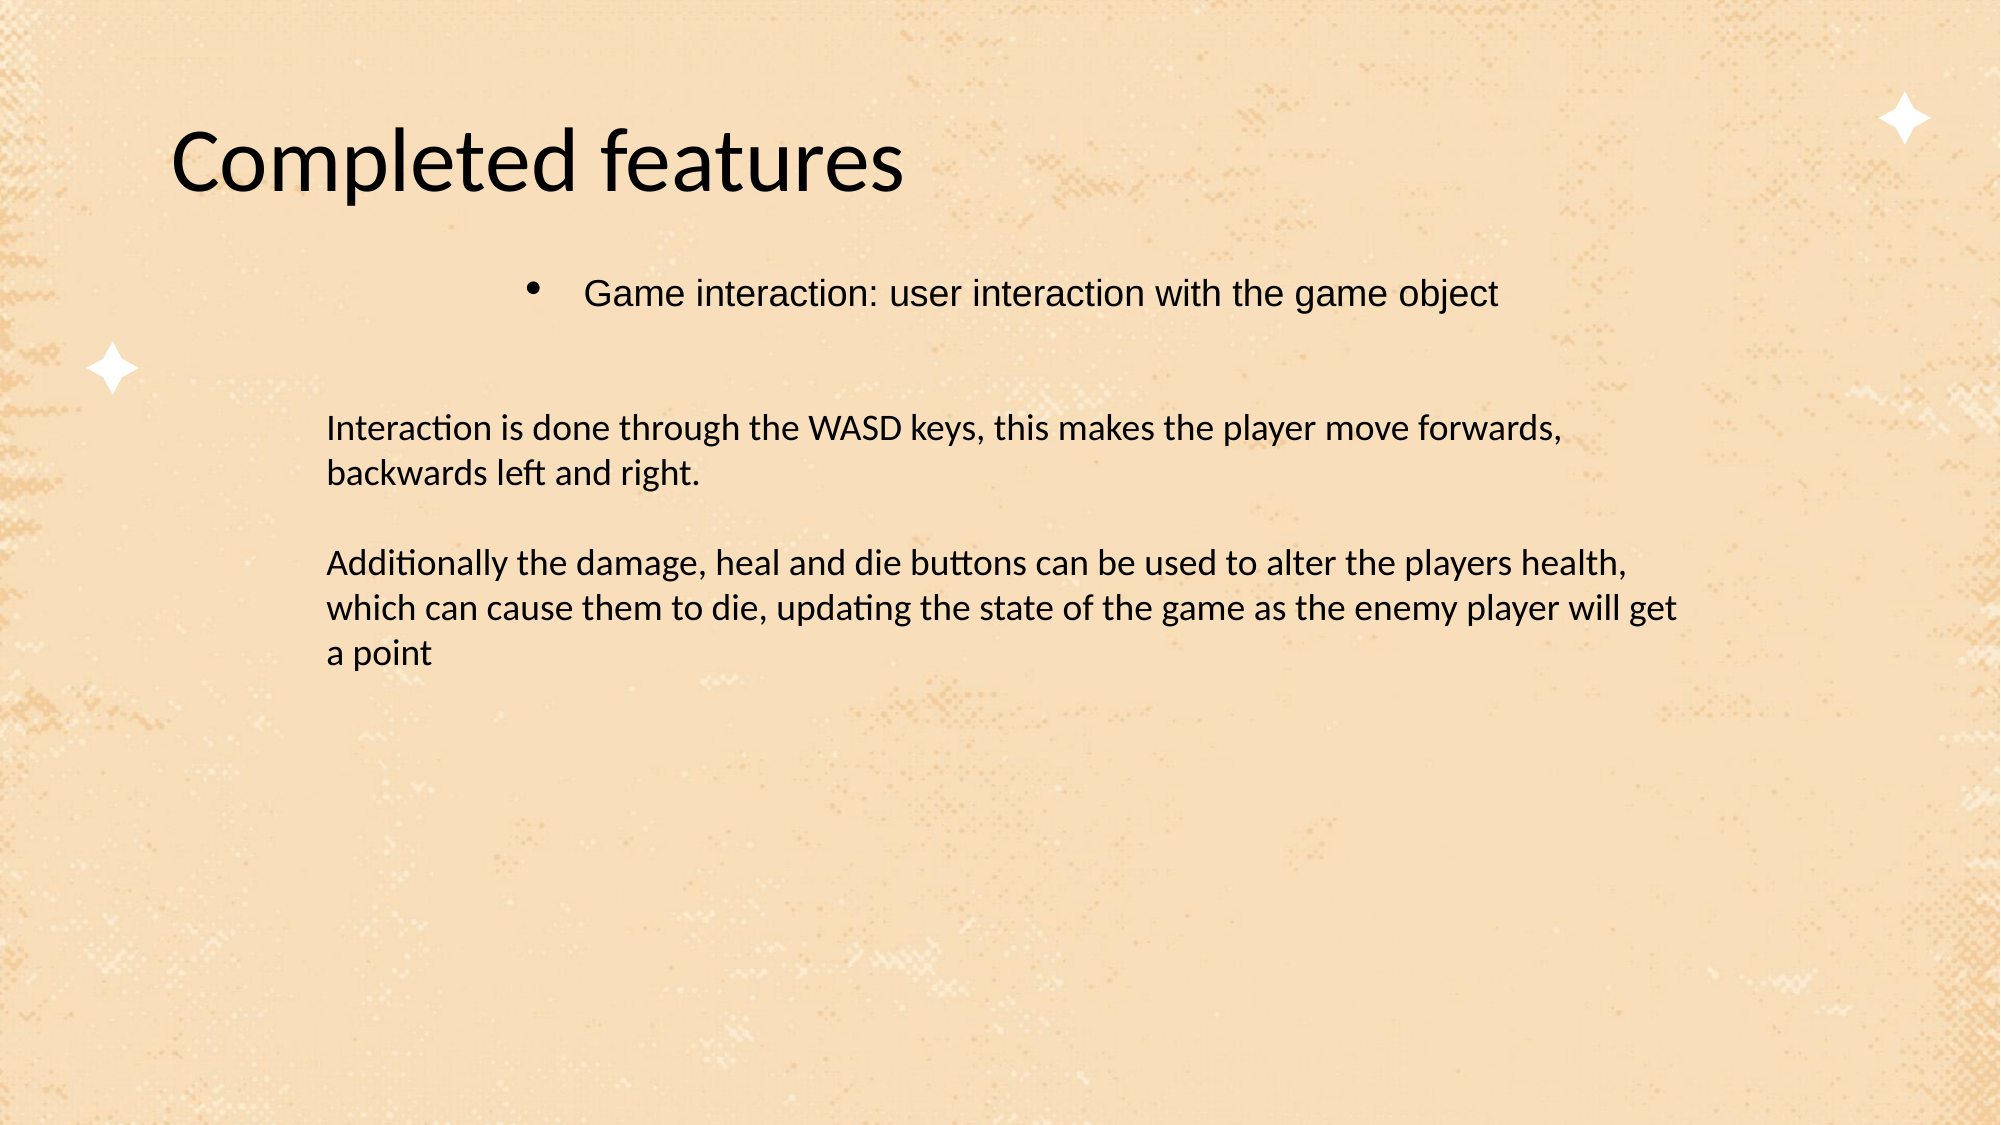

# Completed features
Game interaction: user interaction with the game object

Interaction is done through the WASD keys, this makes the player move forwards, backwards left and right.

Additionally the damage, heal and die buttons can be used to alter the players health, which can cause them to die, updating the state of the game as the enemy player will get a point